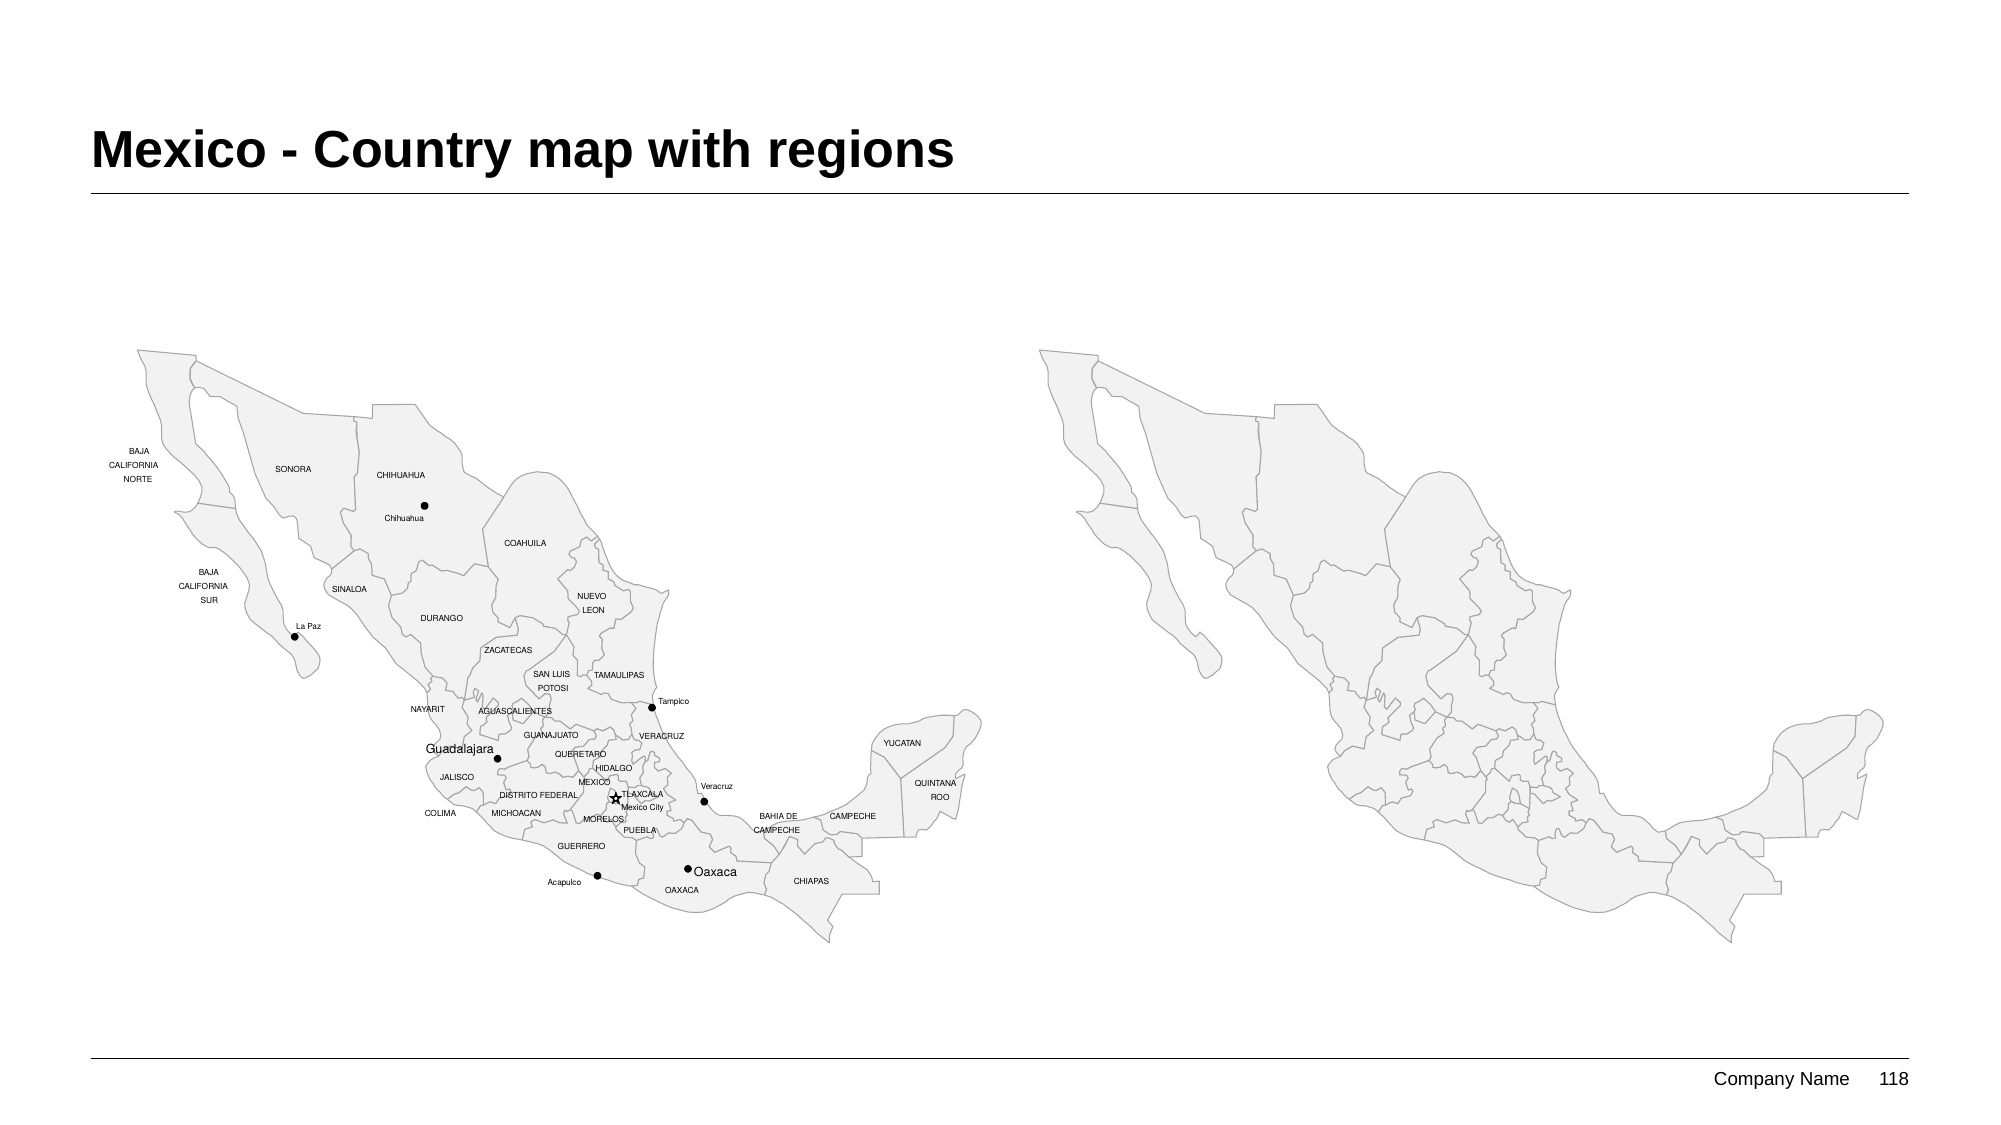

# Mexico - Country map with regions

BAJA
CALIFORNIA
SONORA
CHIHUAHUA
NORTE

Chihuahua
COAHUILA
BAJA
CALIFORNIA
SINALOA
NUEVO
SUR
LEON
DURANGO
La Paz

ZACATECAS
SAN LUIS
TAMAULIPAS
POTOSI
Tampico
NAYARIT

AGUASCALIENTES
GUANAJUATO
VERACRUZ
YUCATAN
Guadalajara
QUERETARO

HIDALGO
JALISCO
MEXICO
QUINTANA
Veracruz
TLAXCALA
DISTRITO FEDERAL

ROO

Mexico City
COLIMA
MICHOACAN
CAMPECHE
BAHIA DE
MORELOS
PUEBLA
CAMPECHE
GUERRERO
Oaxaca

CHIAPAS
Acapulco
OAXACA